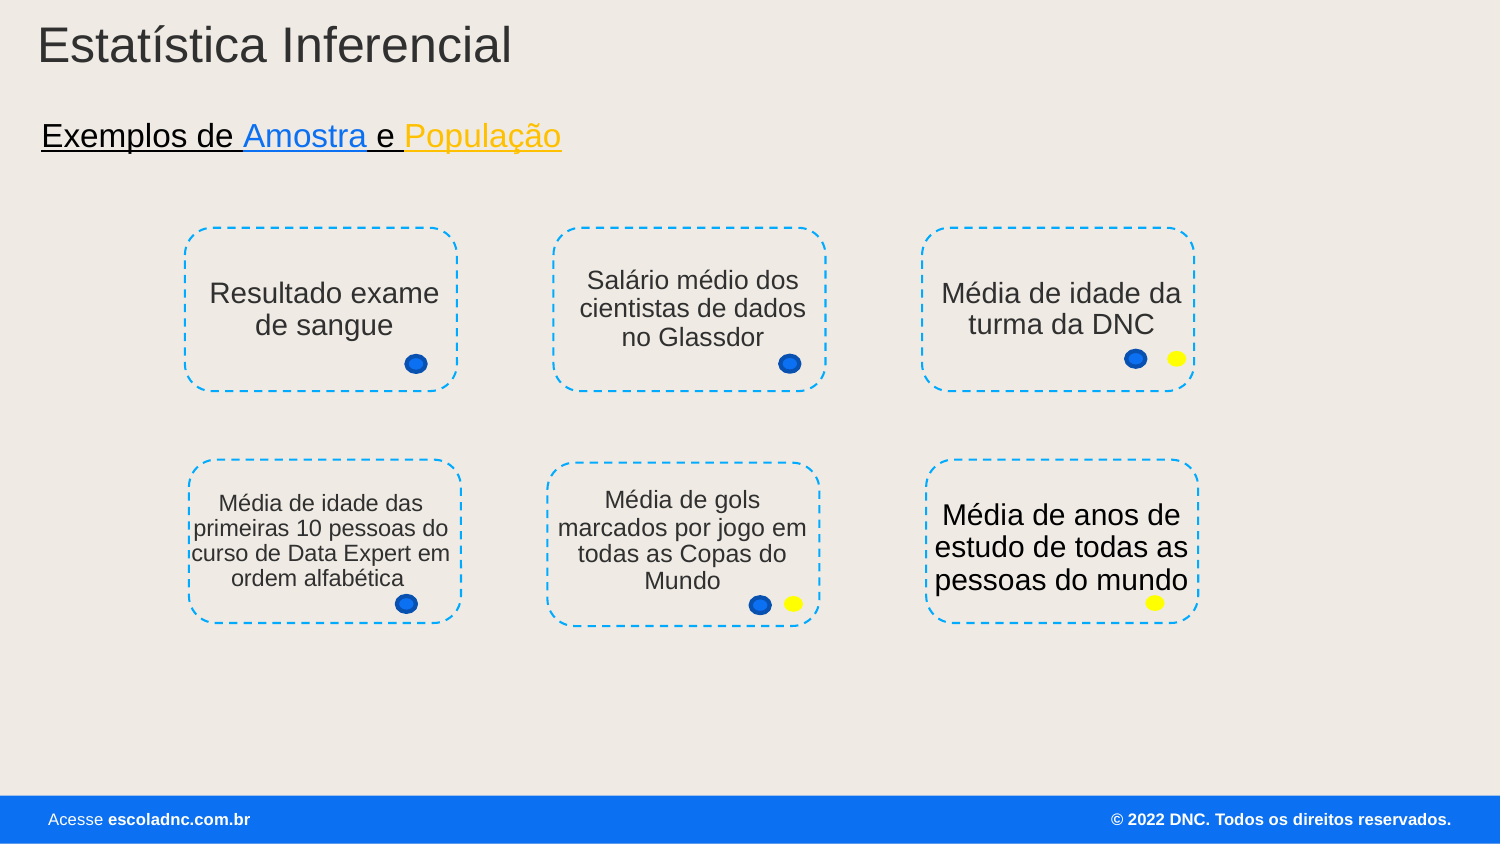

# Estatística Inferencial
Exemplos de Amostra e População

Resultado exame de sangue
Salário médio dos cientistas de dados no Glassdor
Média de idade da turma da DNC

Média de idade das primeiras 10 pessoas do curso de Data Expert em ordem alfabética
Média de gols marcados por jogo em todas as Copas do Mundo
Média de anos de estudo de todas as pessoas do mundo